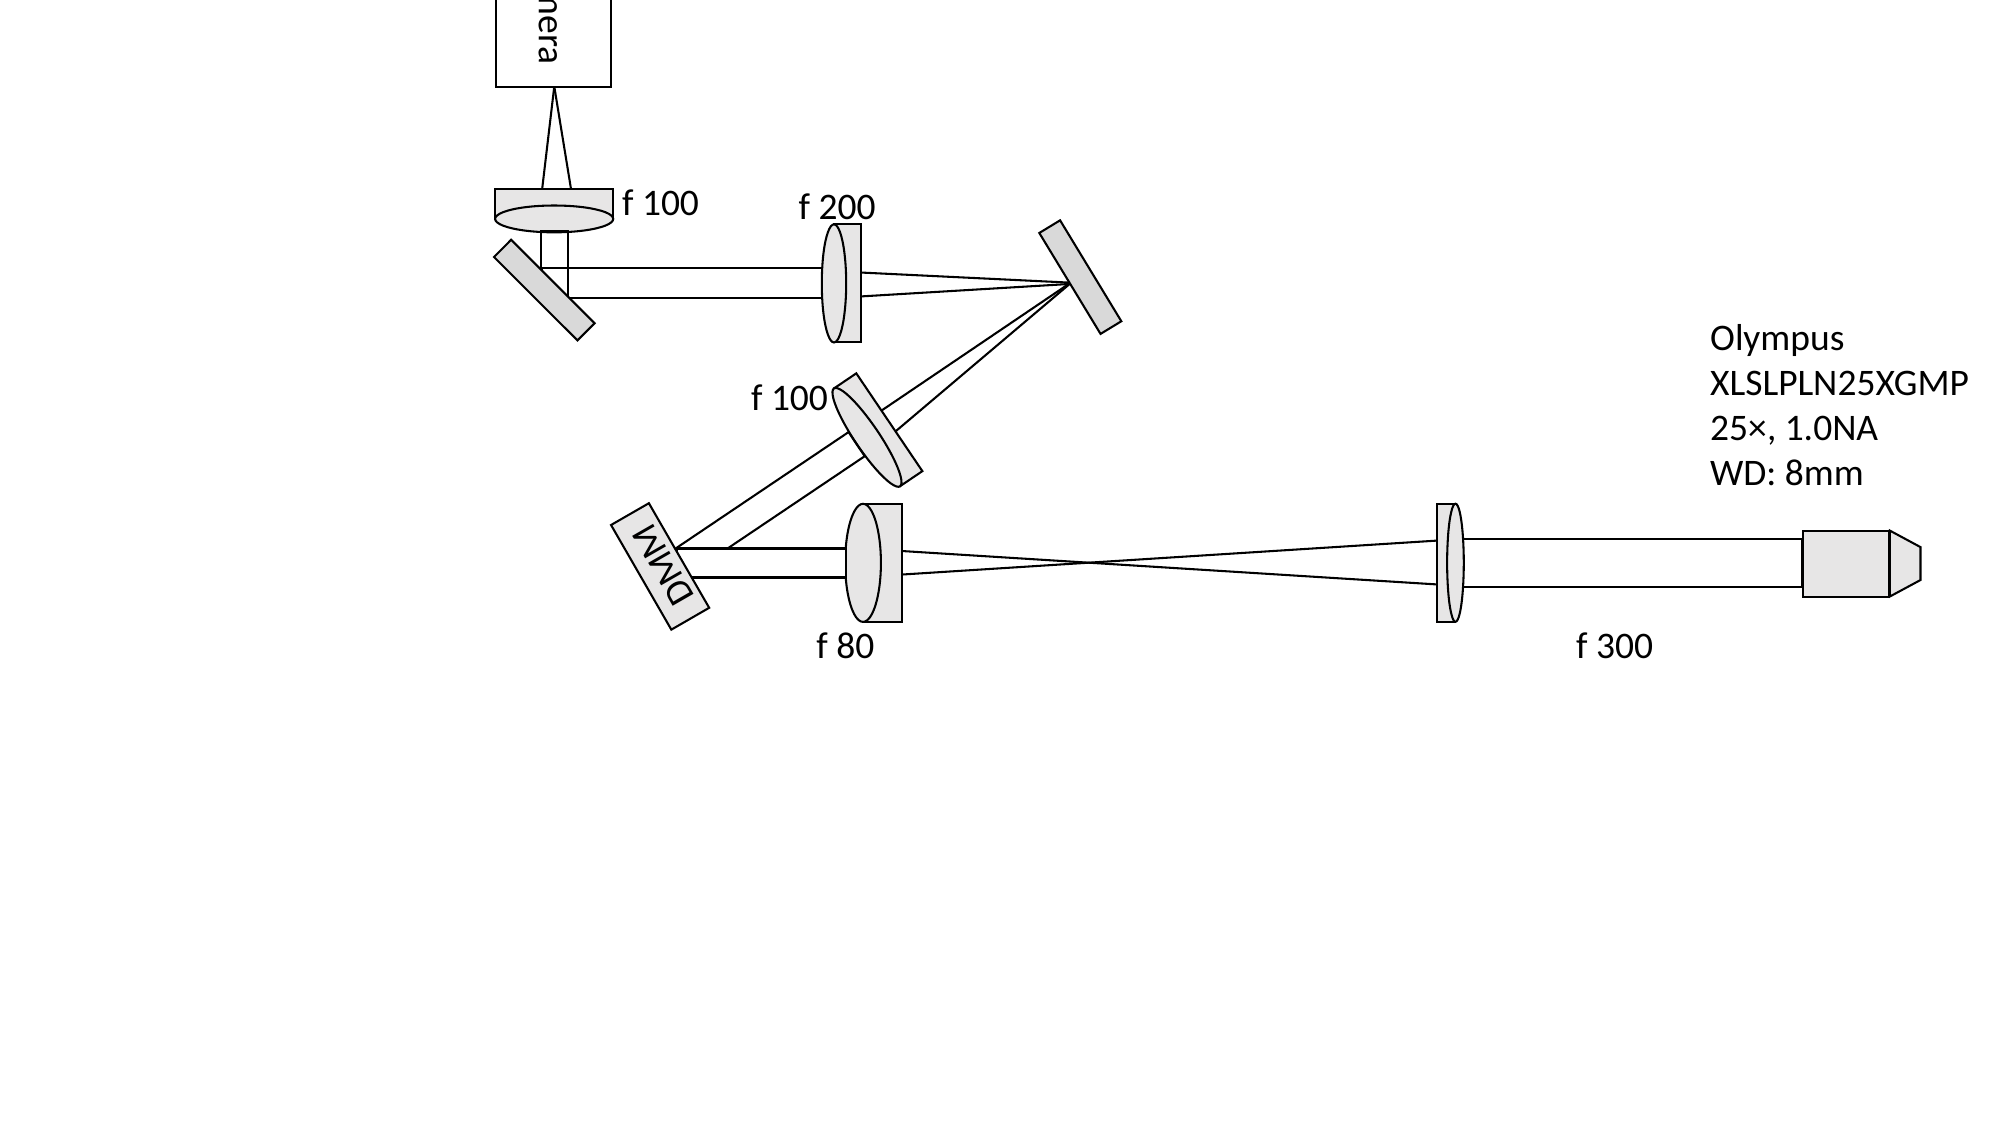

Camera

f 100
f 200

Olympus XLSLPLN25XGMP
25×, 1.0NA
WD: 8mm
f 100

DMM
f 80
f 300